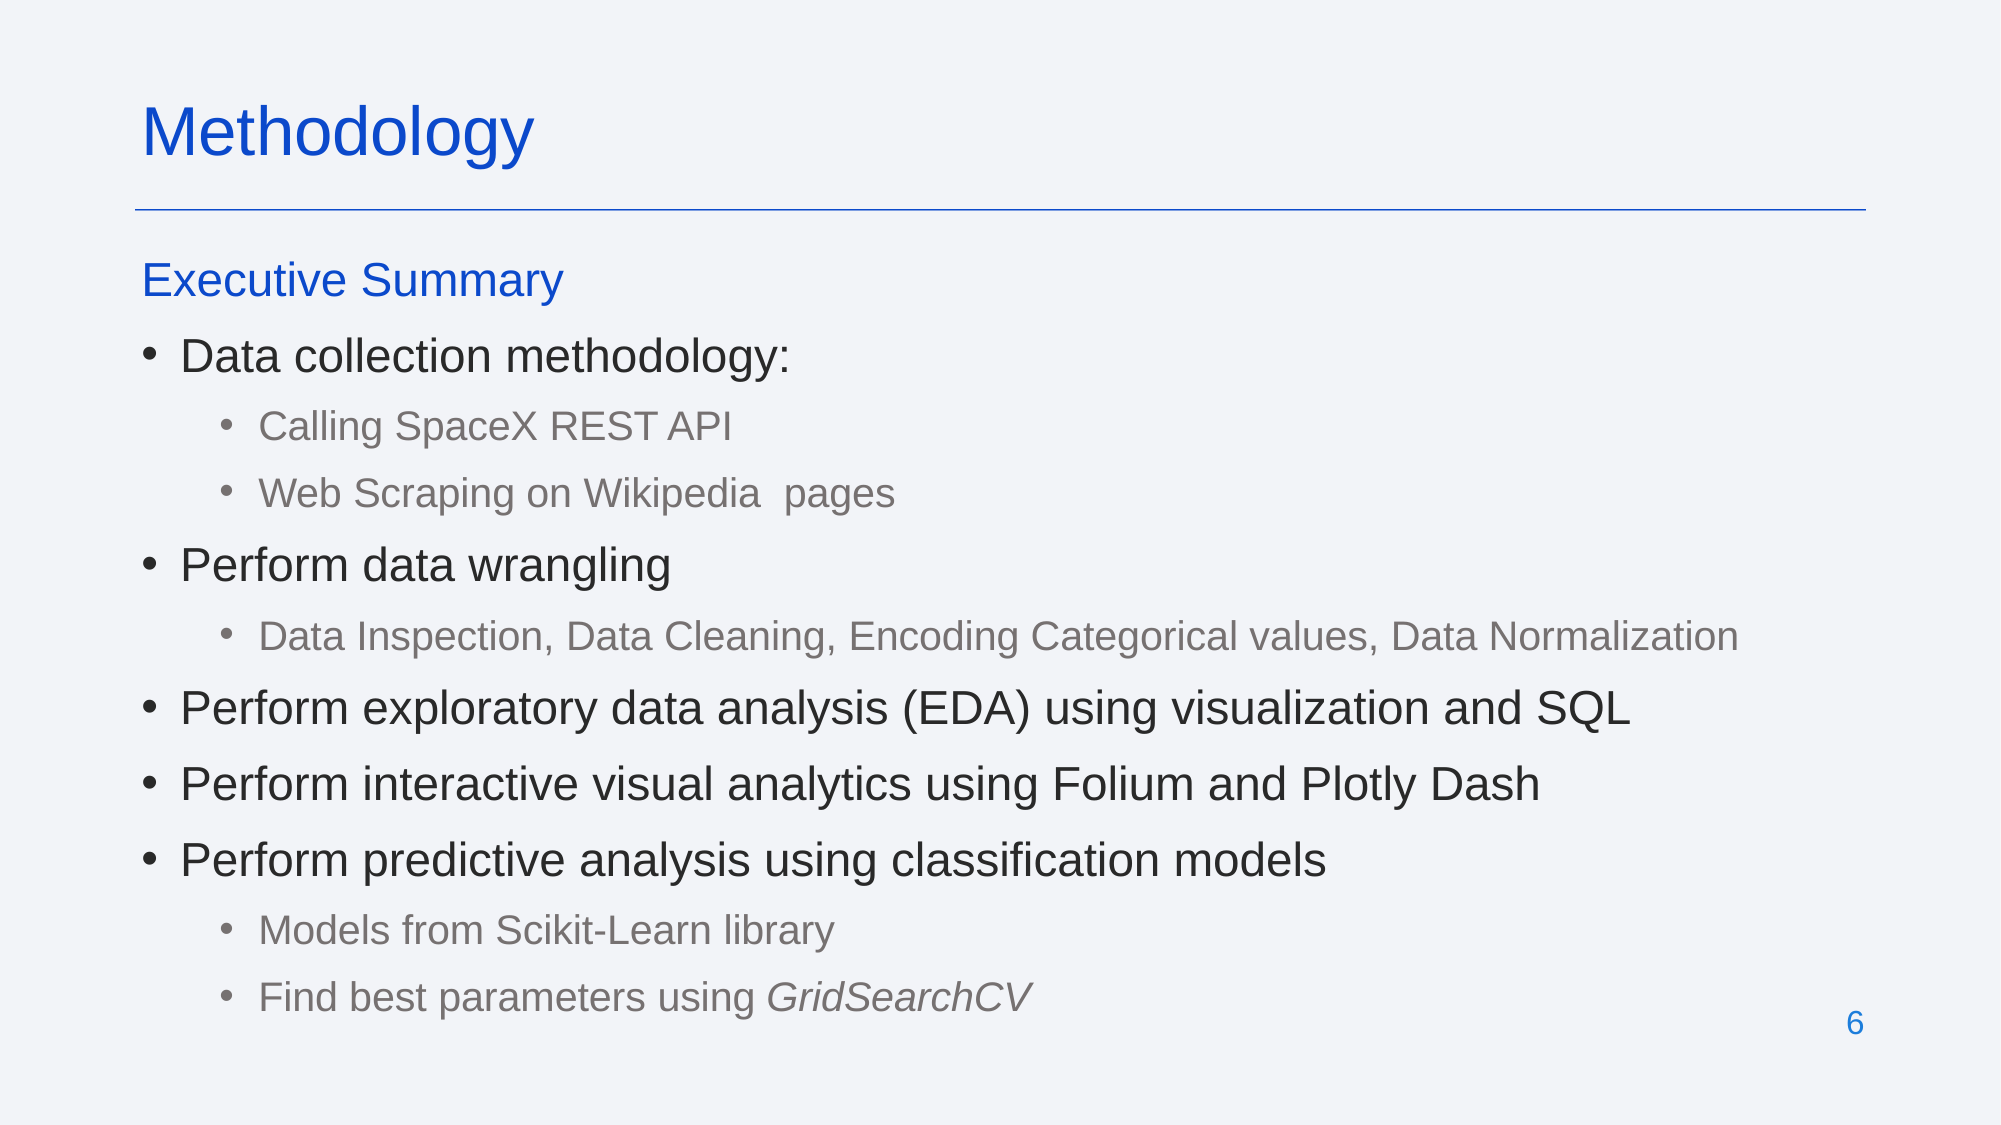

Methodology
Executive Summary
Data collection methodology:
Calling SpaceX REST API
Web Scraping on Wikipedia  pages
Perform data wrangling
Data Inspection, Data Cleaning, Encoding Categorical values, Data Normalization
Perform exploratory data analysis (EDA) using visualization and SQL
Perform interactive visual analytics using Folium and Plotly Dash
Perform predictive analysis using classification models
Models from Scikit-Learn library
Find best parameters using GridSearchCV

6